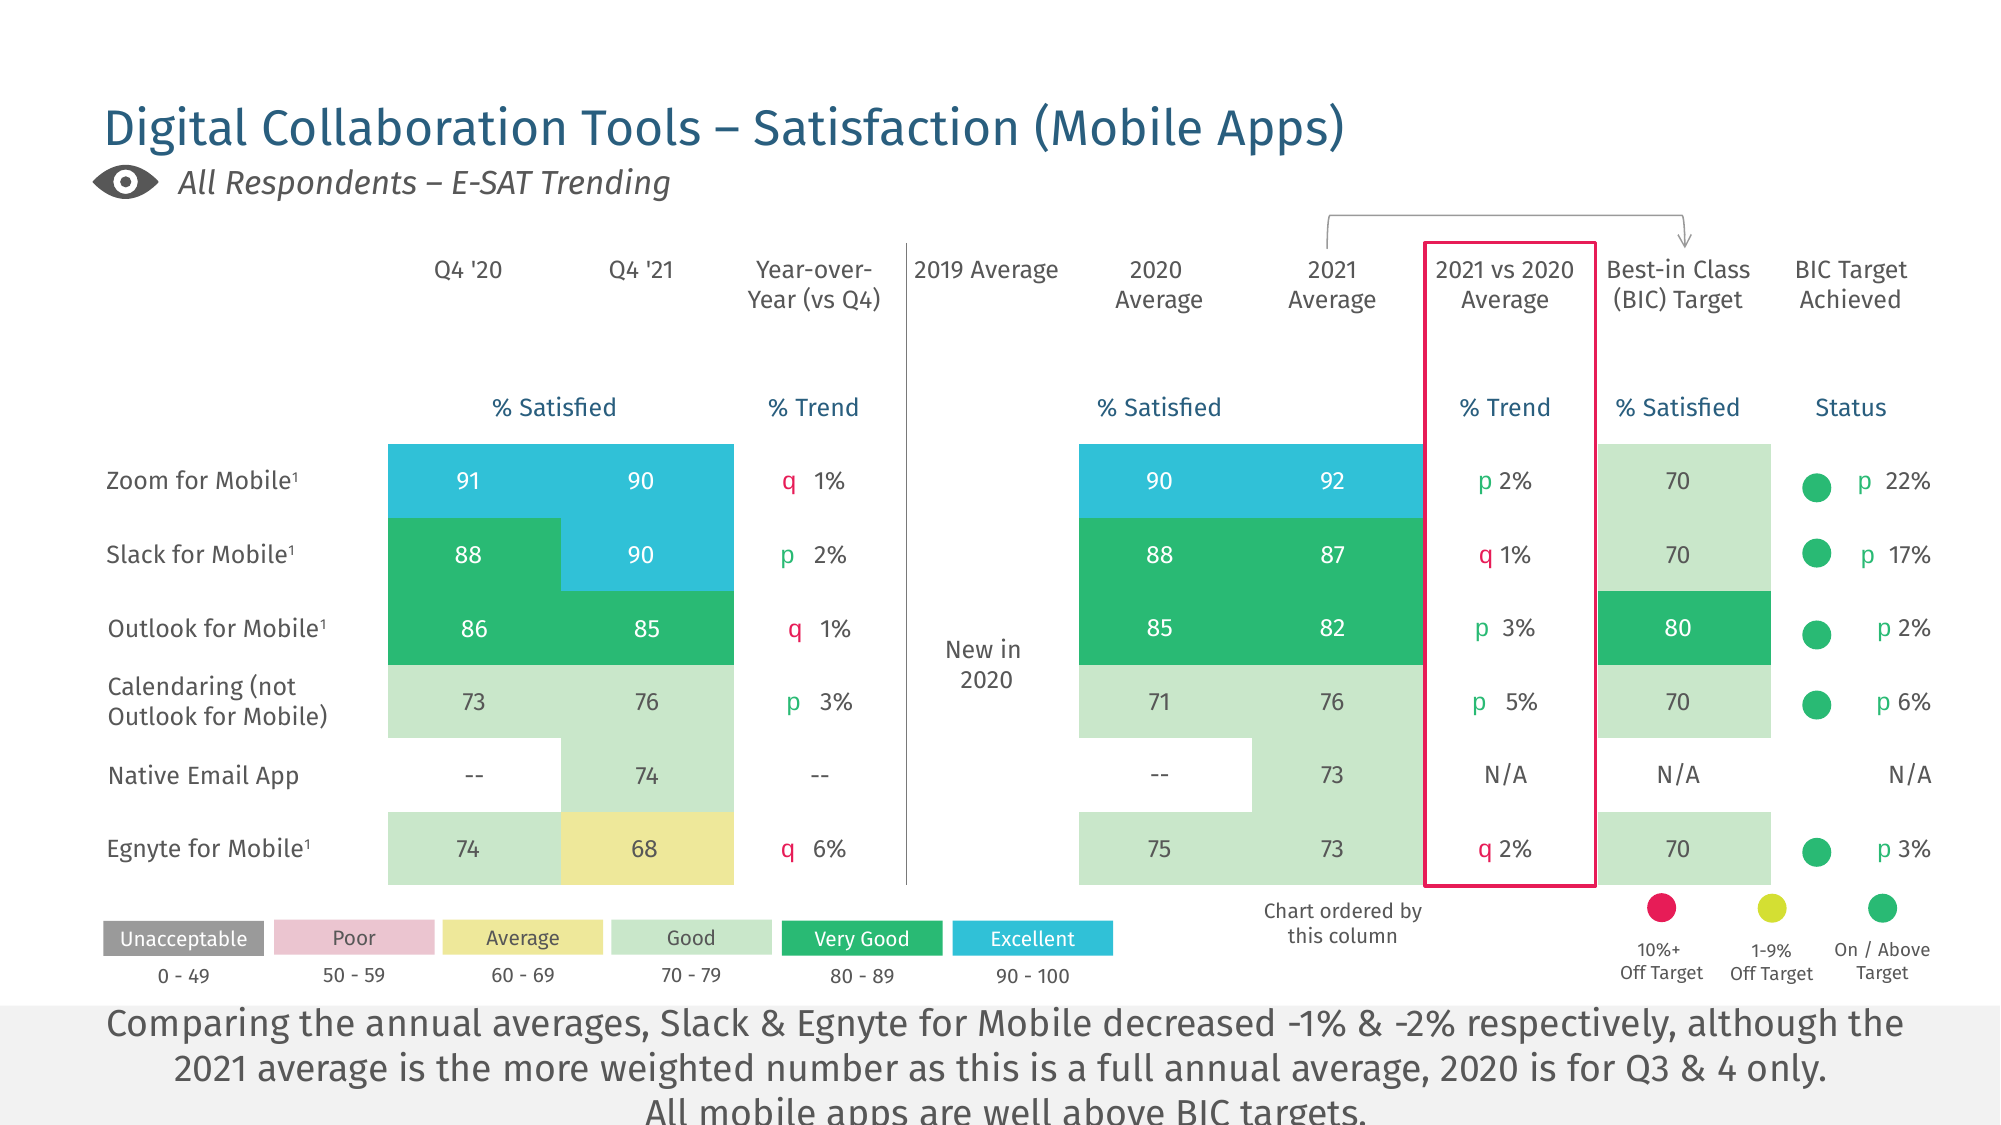

# Digital Collaboration Tools – Satisfaction (Mobile Apps)

All Respondents – E-SAT Trending

|  | Q4 '20 | Q4 '21 | Year-over-Year (vs Q4) | 2019 Average | 2020 Average | 2021 Average | 2021 vs 2020 Average | Best-in Class (BIC) Target | BIC Target Achieved |
| --- | --- | --- | --- | --- | --- | --- | --- | --- | --- |
|  | % Satisfied |  | % Trend | % Satisfied | % Satisfied |  | % Trend | % Satisfied | Status |
| Zoom for Mobile1 | 91 | 90 | q 11% | New in 2020 | 90 | 92 | p 2% | 70 | p122% |
| Slack for Mobile1 | 88 | 90 | p 32% |  | 88 | 87 | q 1% | 70 | p117% |
| Outlook for Mobile1 | 86 | 85 | q 11% | -- | 85 | 82 | p 3% | 80 | p 2% |
| Calendaring (not Outlook for Mobile) | 73 | 76 | p 33% |  | 71 | 76 | p 35% | 70 | p 6% |
| Native Email App | -- | 74 | -- | -- | -- | 73 | N/A | N/A | N/A |
| Egnyte for Mobile1 | 74 | 68 | q 16% |  | 75 | 73 | q 2% | 70 | p 3% |

On / Above Target
1-9%
Off Target
10%+
Off Target
Chart ordered by this column
Good
Average
Poor
Excellent
Very Good
Unacceptable
70 - 79
60 - 69
50 - 59
90 - 100
80 - 89
0 - 49
Comparing the annual averages, Slack & Egnyte for Mobile decreased -1% & -2% respectively, although the 2021 average is the more weighted number as this is a full annual average, 2020 is for Q3 & 4 only.
All mobile apps are well above BIC targets.